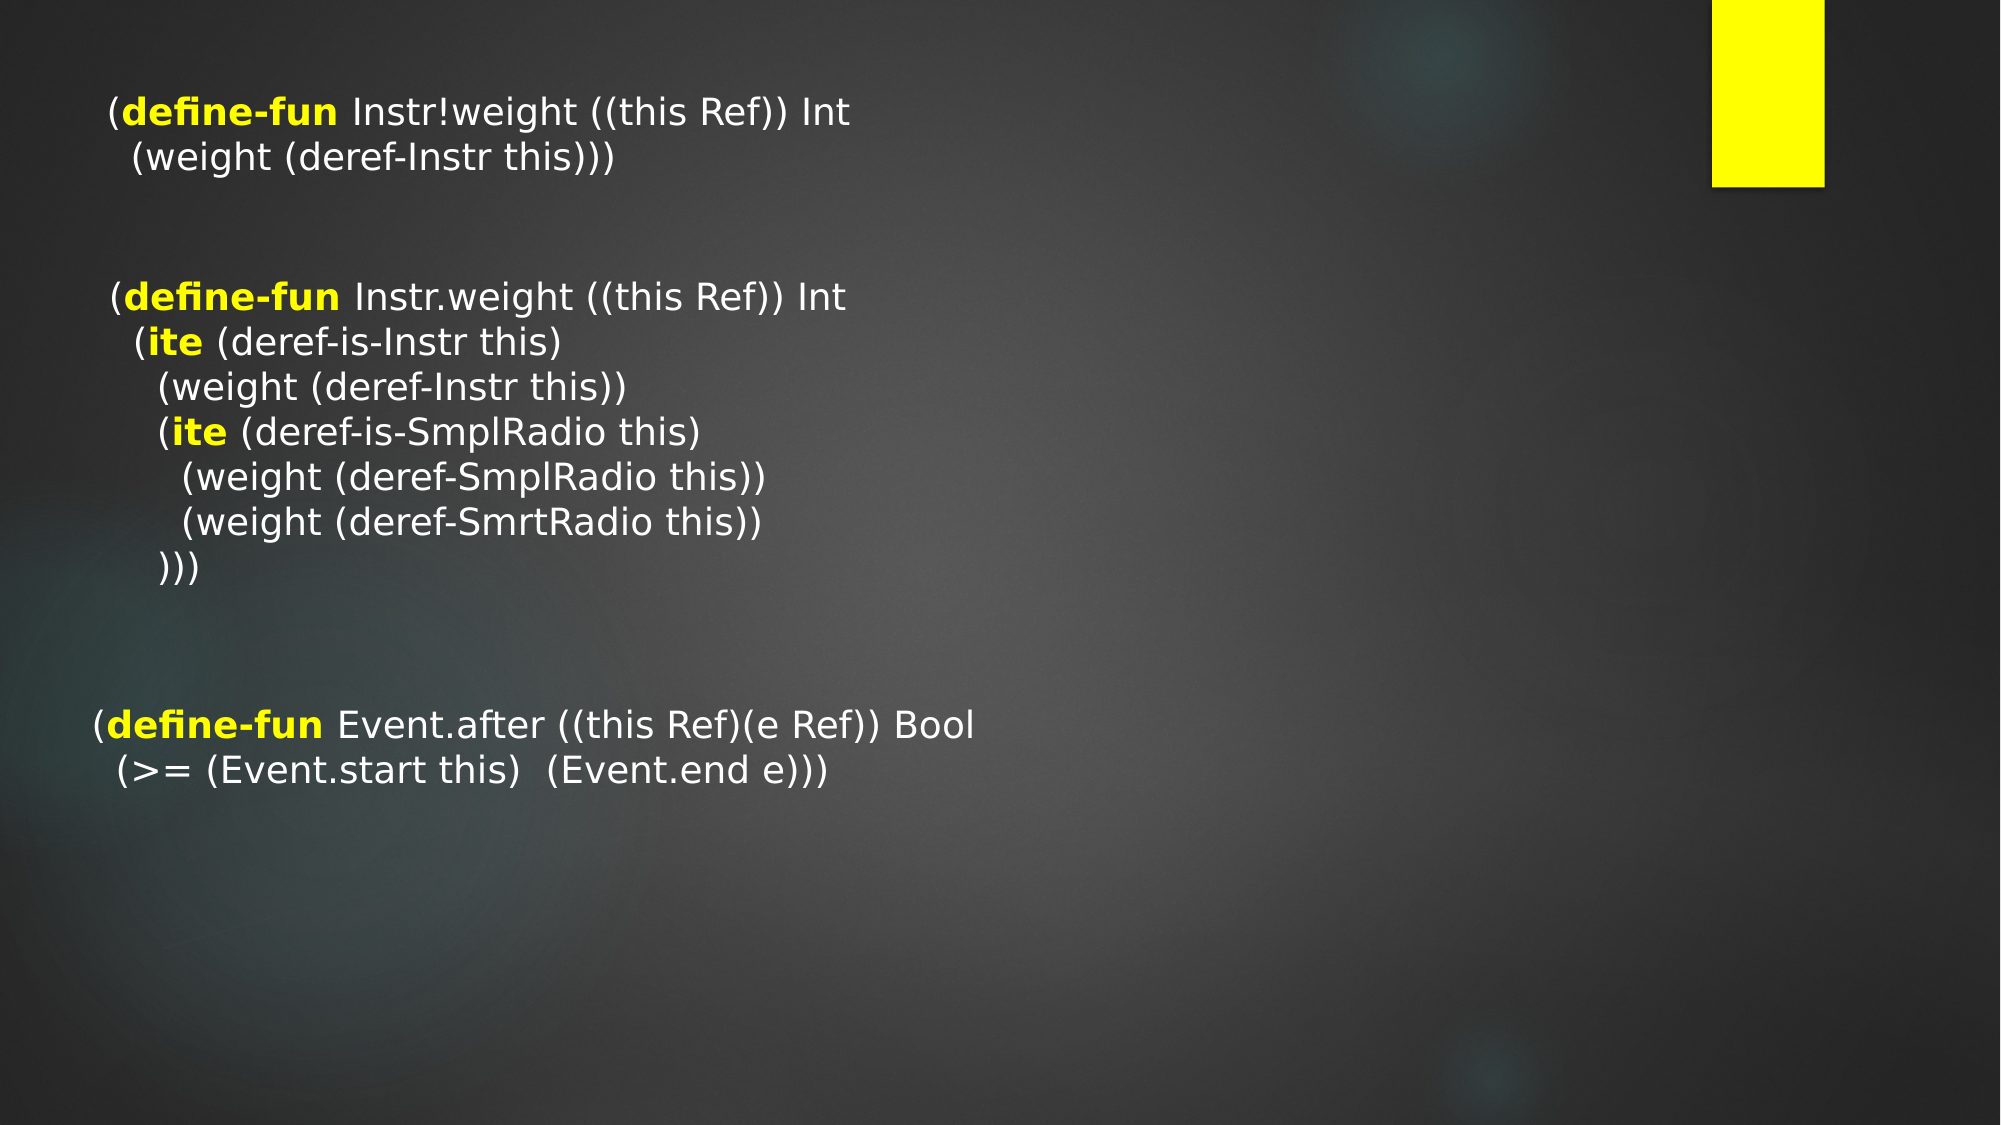

(define-fun Instr!weight ((this Ref)) Int
  (weight (deref-Instr this)))
(define-fun Instr.weight ((this Ref)) Int
  (ite (deref-is-Instr this)
    (weight (deref-Instr this))
    (ite (deref-is-SmplRadio this)
      (weight (deref-SmplRadio this))
      (weight (deref-SmrtRadio this))
    )))
(define-fun Event.after ((this Ref)(e Ref)) Bool
  (>= (Event.start this)  (Event.end e)))